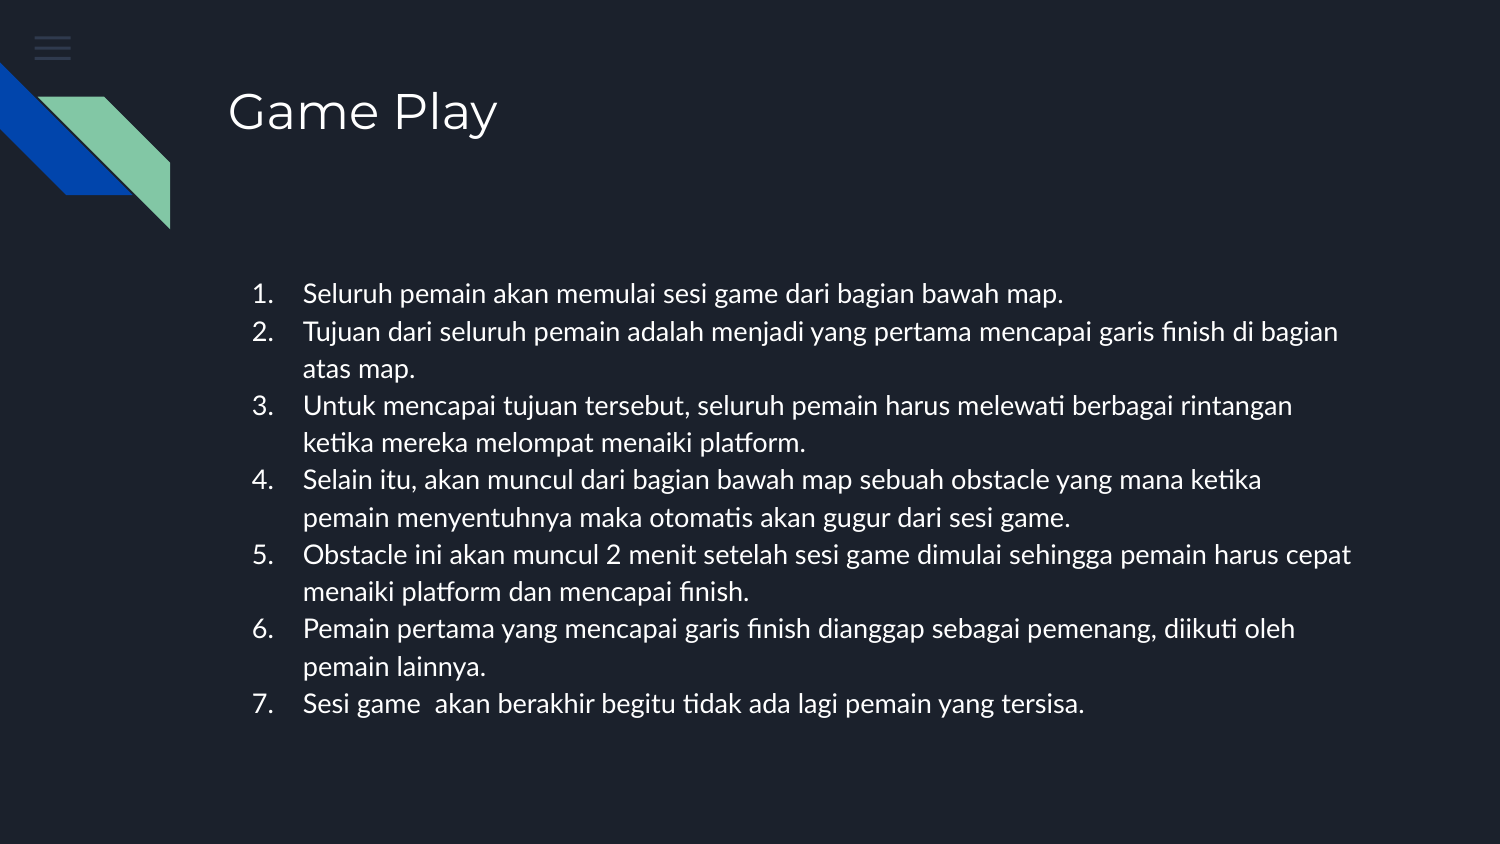

# Game Play
Seluruh pemain akan memulai sesi game dari bagian bawah map.
Tujuan dari seluruh pemain adalah menjadi yang pertama mencapai garis finish di bagian atas map.
Untuk mencapai tujuan tersebut, seluruh pemain harus melewati berbagai rintangan ketika mereka melompat menaiki platform.
Selain itu, akan muncul dari bagian bawah map sebuah obstacle yang mana ketika pemain menyentuhnya maka otomatis akan gugur dari sesi game.
Obstacle ini akan muncul 2 menit setelah sesi game dimulai sehingga pemain harus cepat menaiki platform dan mencapai finish.
Pemain pertama yang mencapai garis finish dianggap sebagai pemenang, diikuti oleh pemain lainnya.
Sesi game  akan berakhir begitu tidak ada lagi pemain yang tersisa.